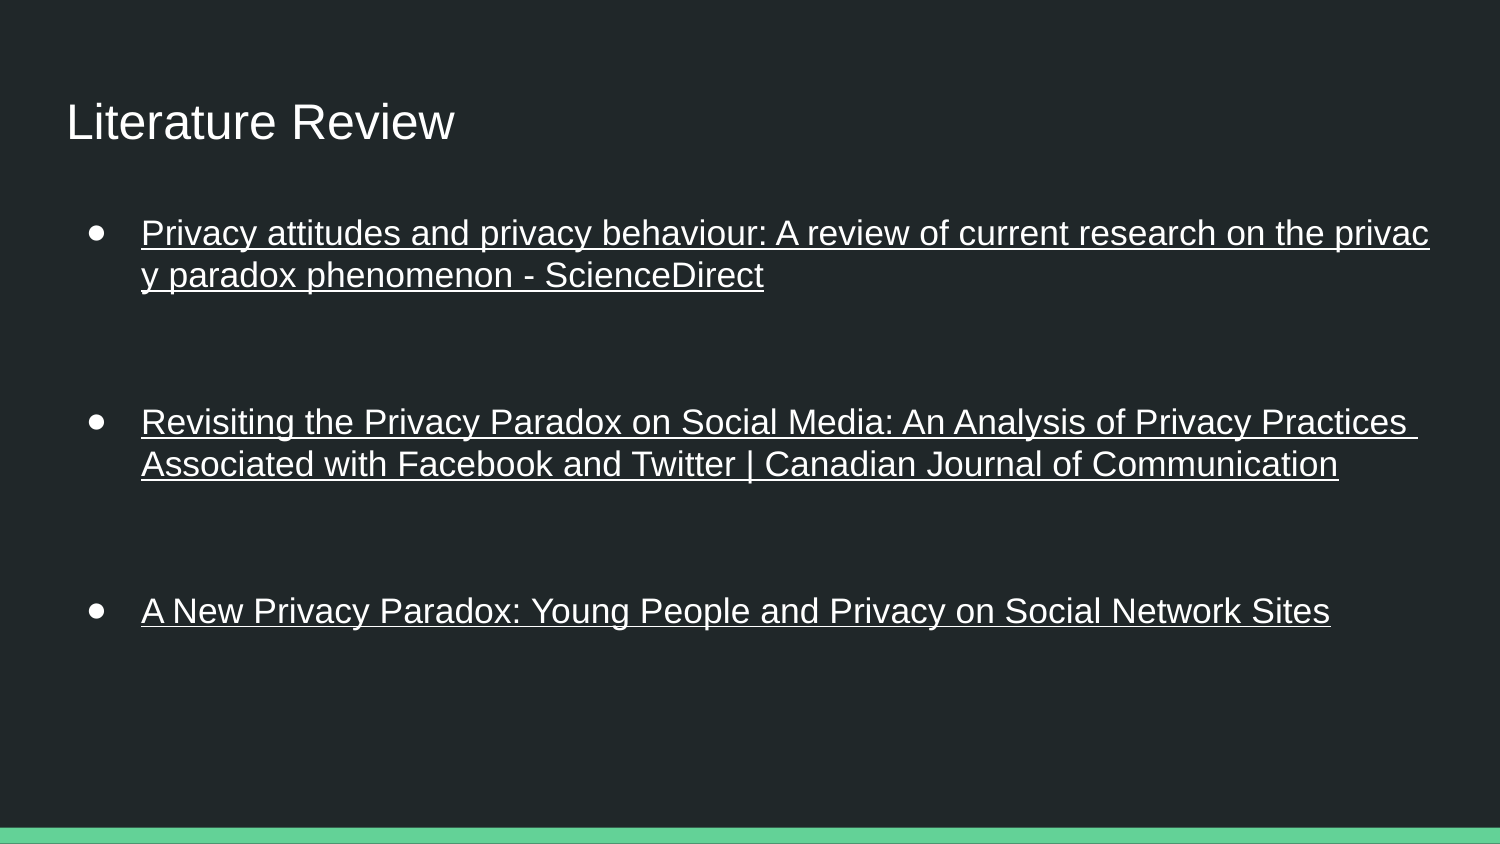

# Literature Review

Privacy attitudes and privacy behaviour: A review of current research on the privacy paradox phenomenon - ScienceDirect

Revisiting the Privacy Paradox on Social Media: An Analysis of Privacy Practices Associated with Facebook and Twitter | Canadian Journal of Communication

A New Privacy Paradox: Young People and Privacy on Social Network Sites